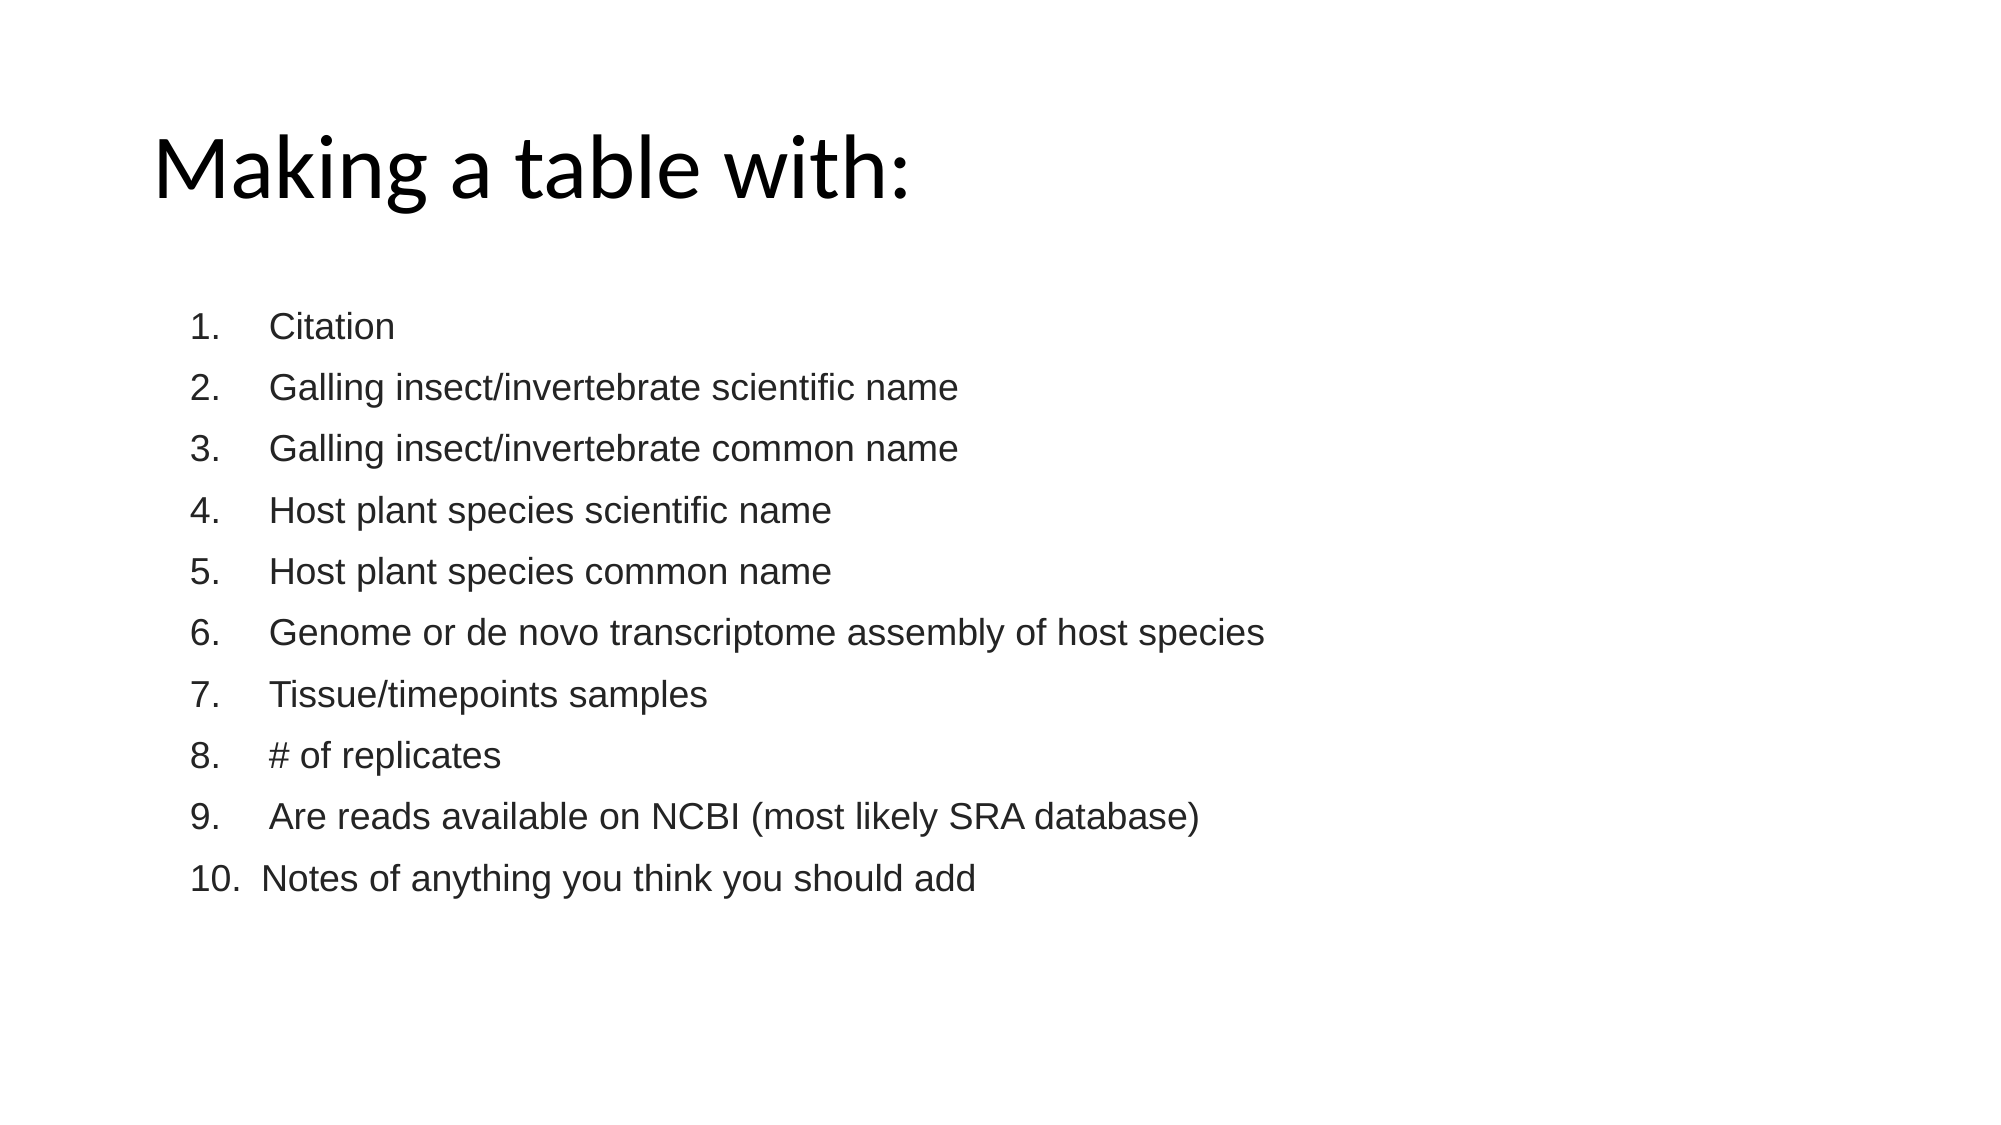

# Making a table with:
1.     Citation
2.     Galling insect/invertebrate scientific name
3.     Galling insect/invertebrate common name
4.     Host plant species scientific name
5.     Host plant species common name
6.     Genome or de novo transcriptome assembly of host species
7.     Tissue/timepoints samples
8.     # of replicates
9.     Are reads available on NCBI (most likely SRA database)
10.  Notes of anything you think you should add